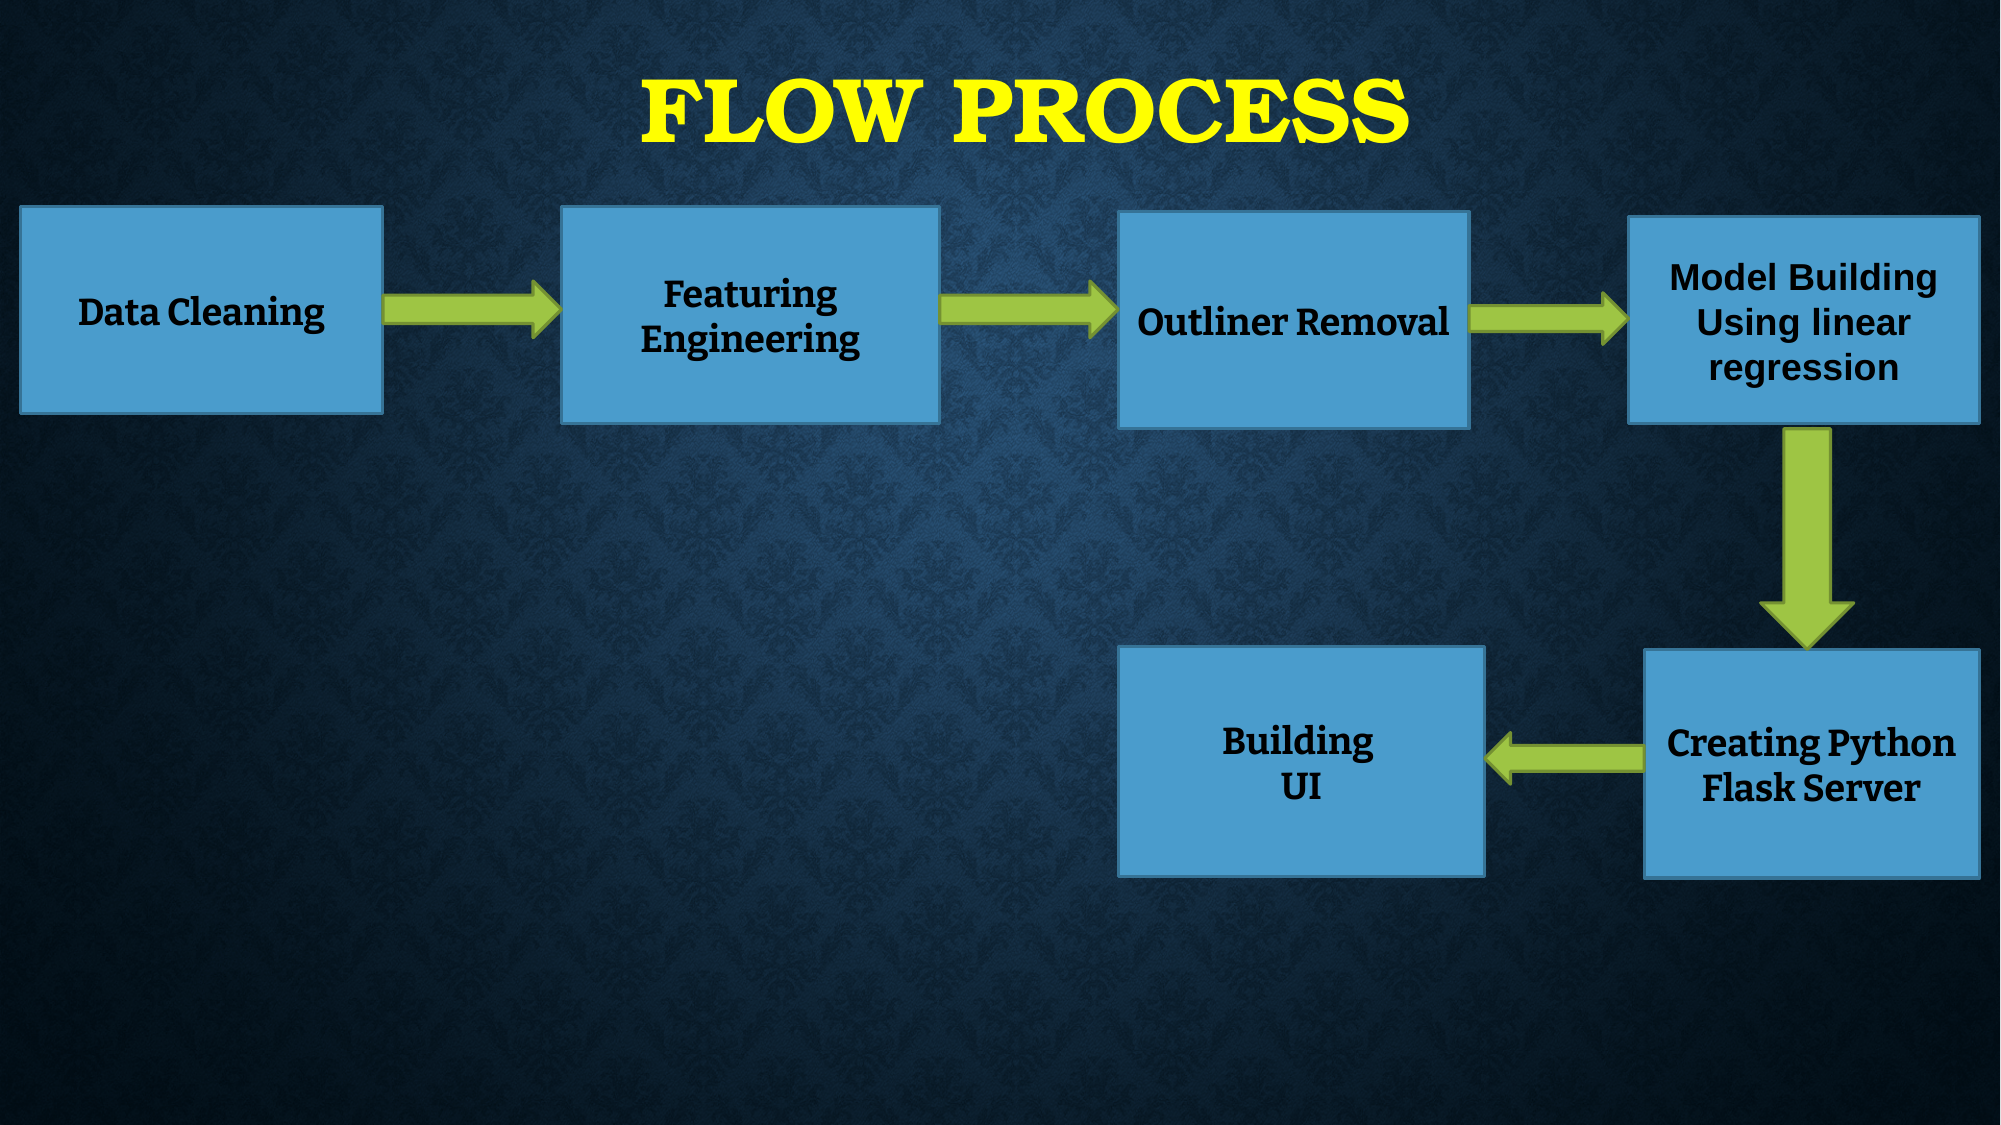

# FLOW Process

Data Cleaning
Featuring Engineering
Outliner Removal
Model Building Using linear regression

Building
UI
Creating Python Flask Server